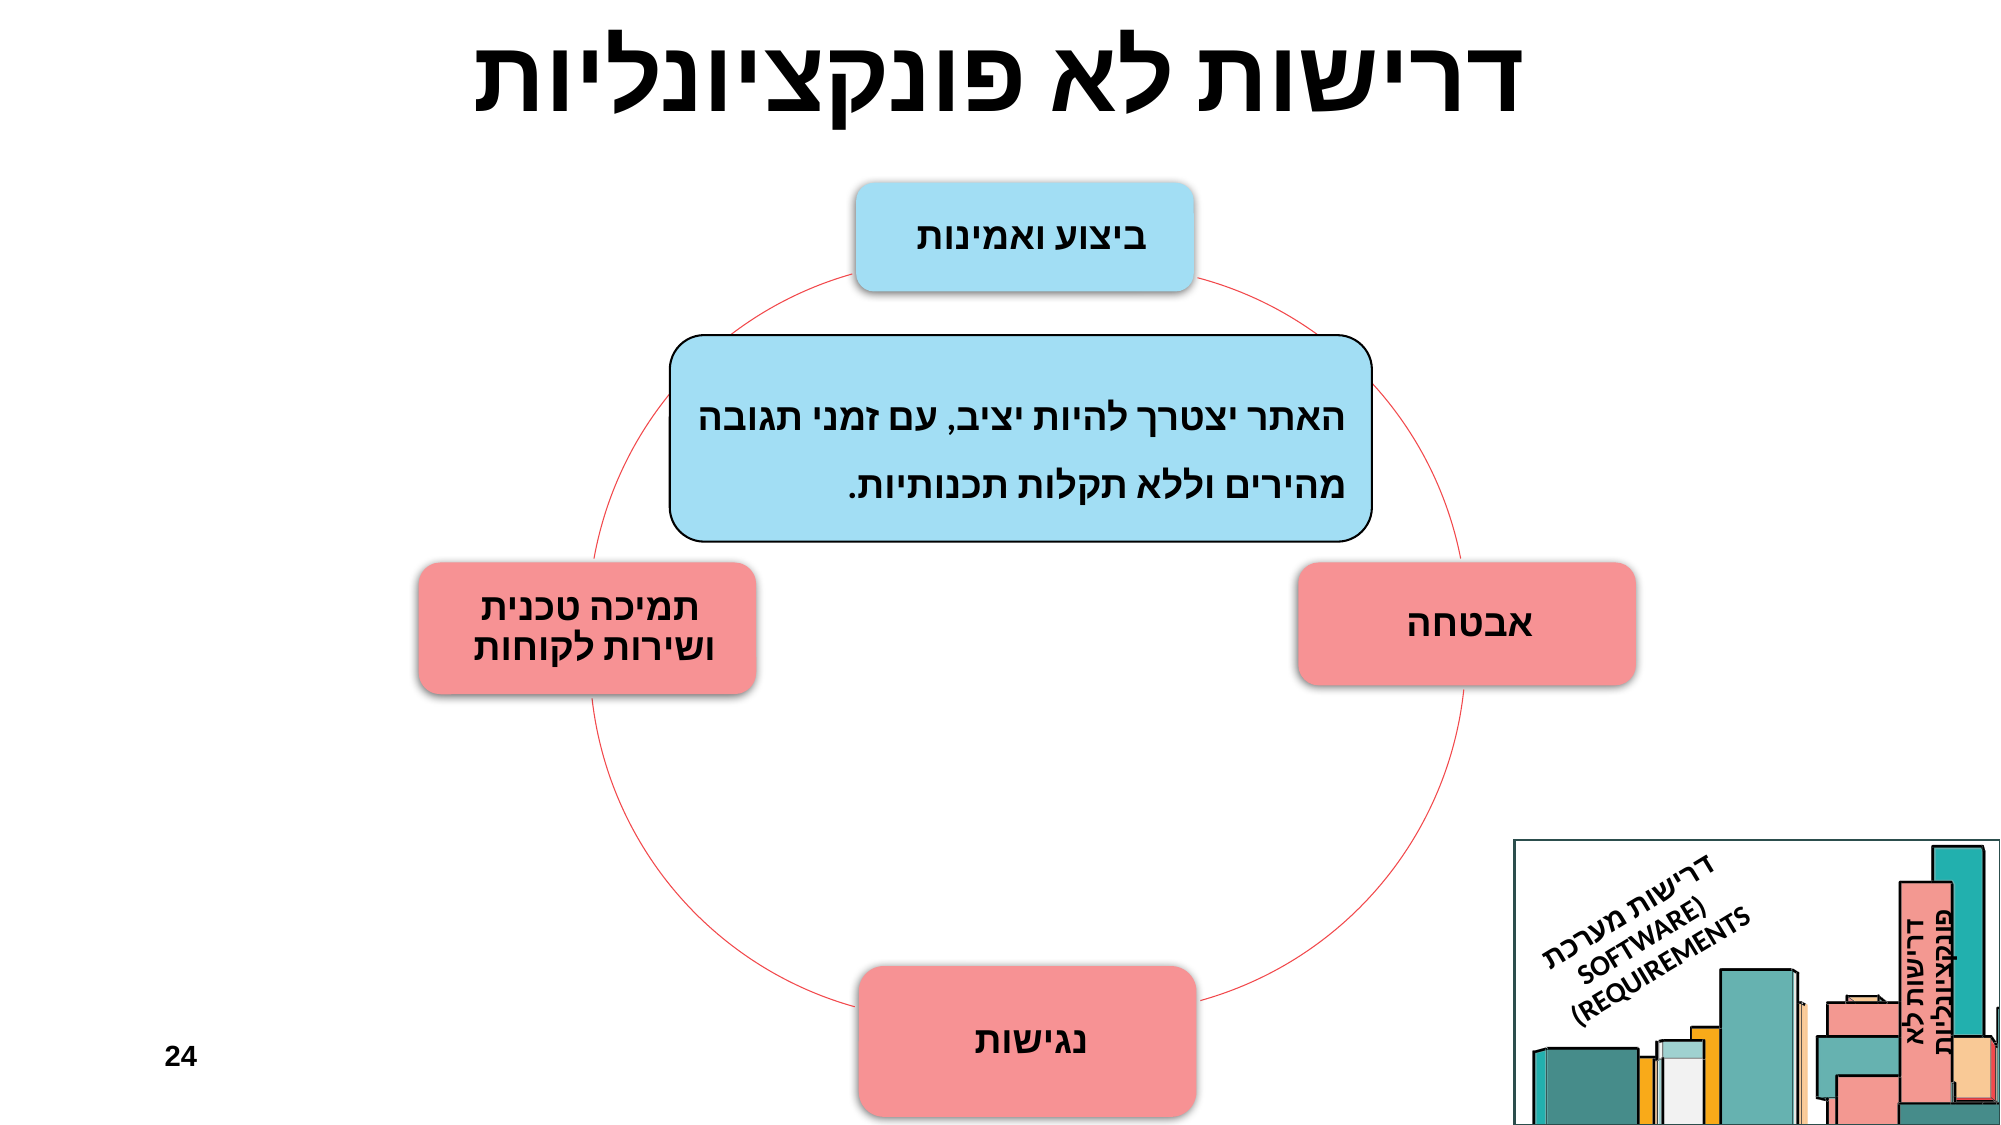

# דרישות לא פונקציונליות
ביצוע ואמינות
אבטחה
נגישות
תמיכה טכנית ושירות לקוחות
האתר יצטרך להיות יציב, עם זמני תגובה מהירים וללא תקלות תכנותיות.

דרישות מערכת
(Software Requirements)
דרישות לא פונקציונליות
24